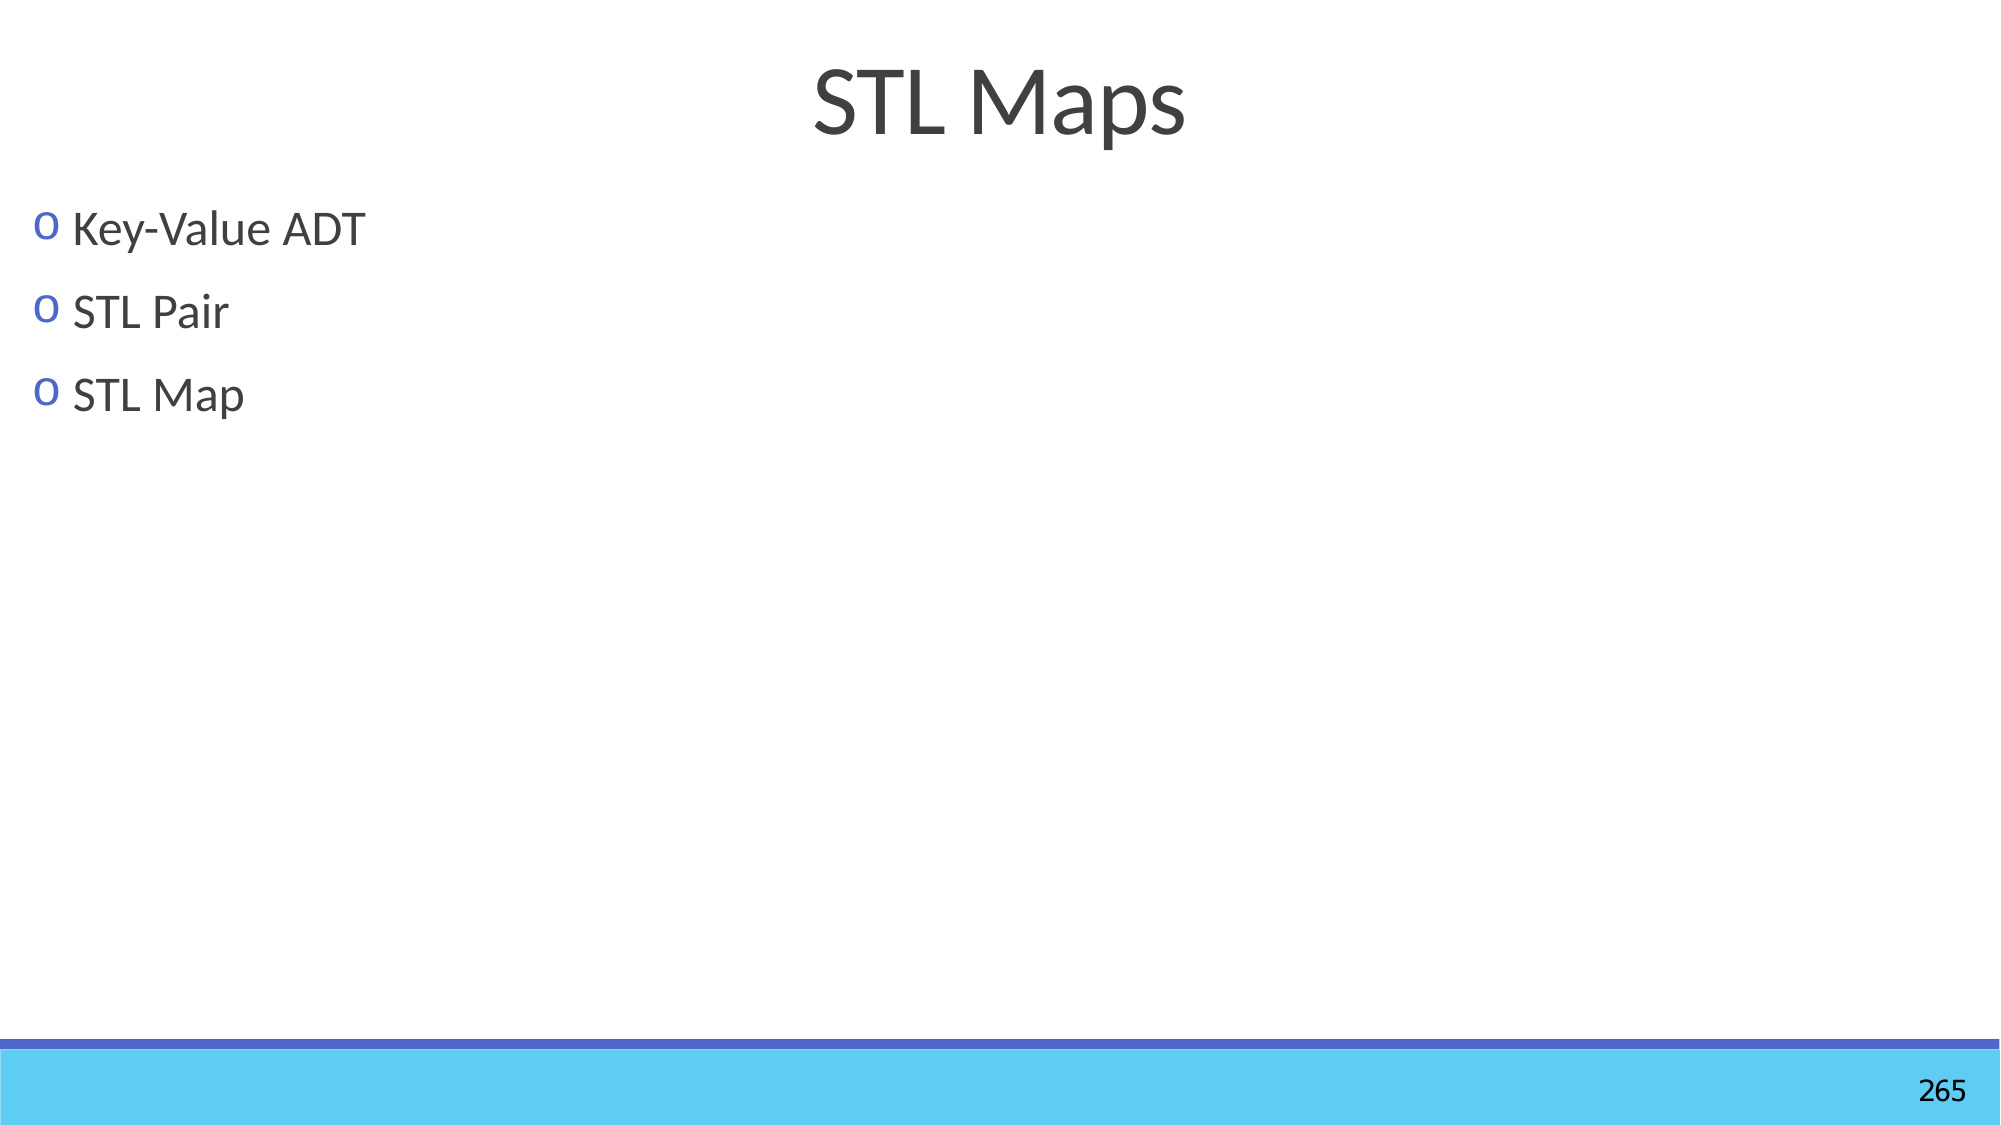

# STL Maps
 Key-Value ADT
 STL Pair
 STL Map

265